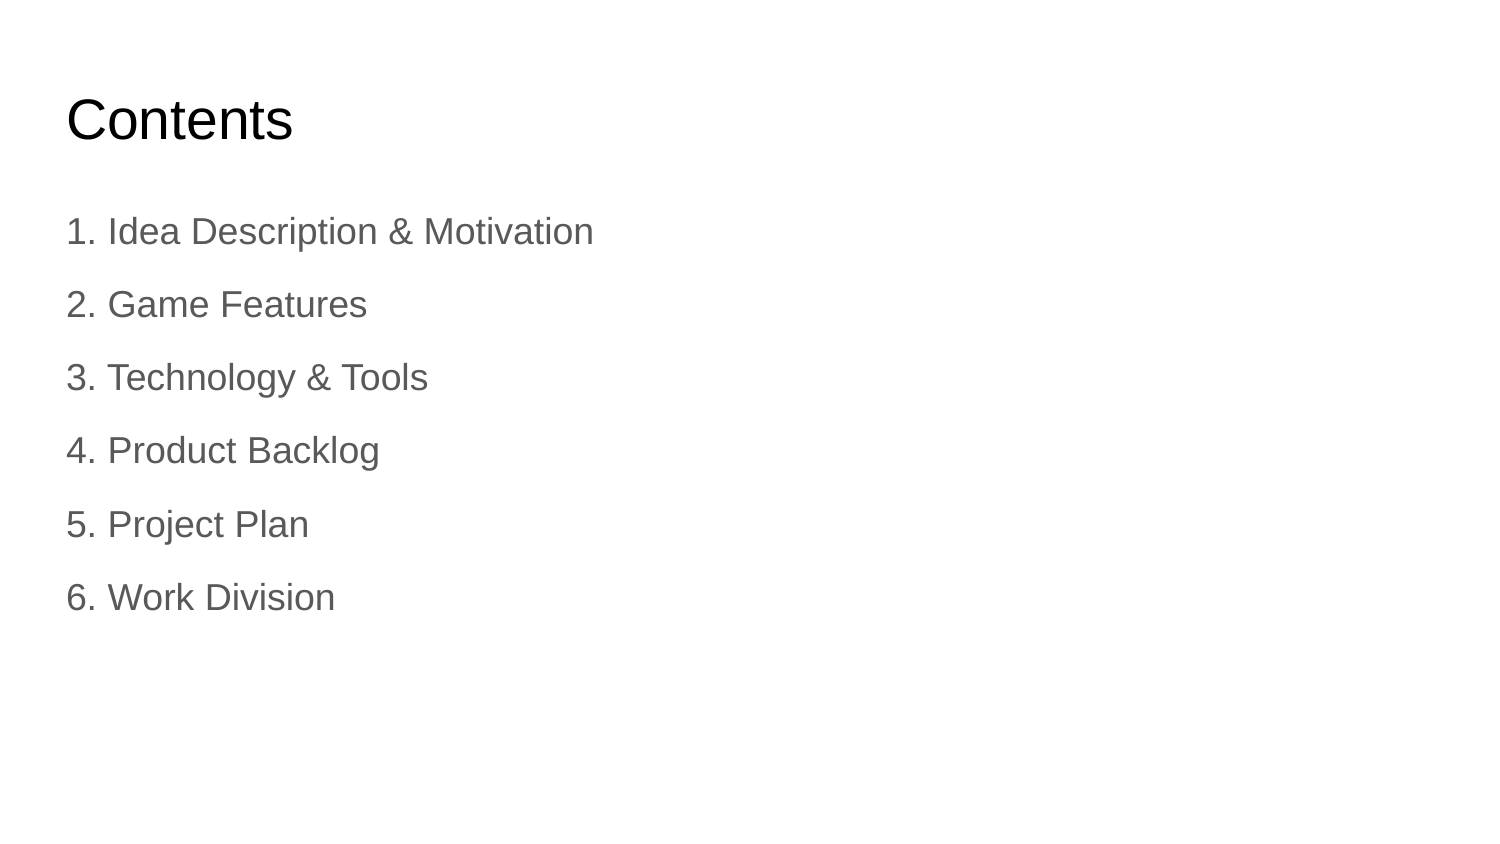

# Contents
1. Idea Description & Motivation
2. Game Features
3. Technology & Tools
4. Product Backlog
5. Project Plan
6. Work Division